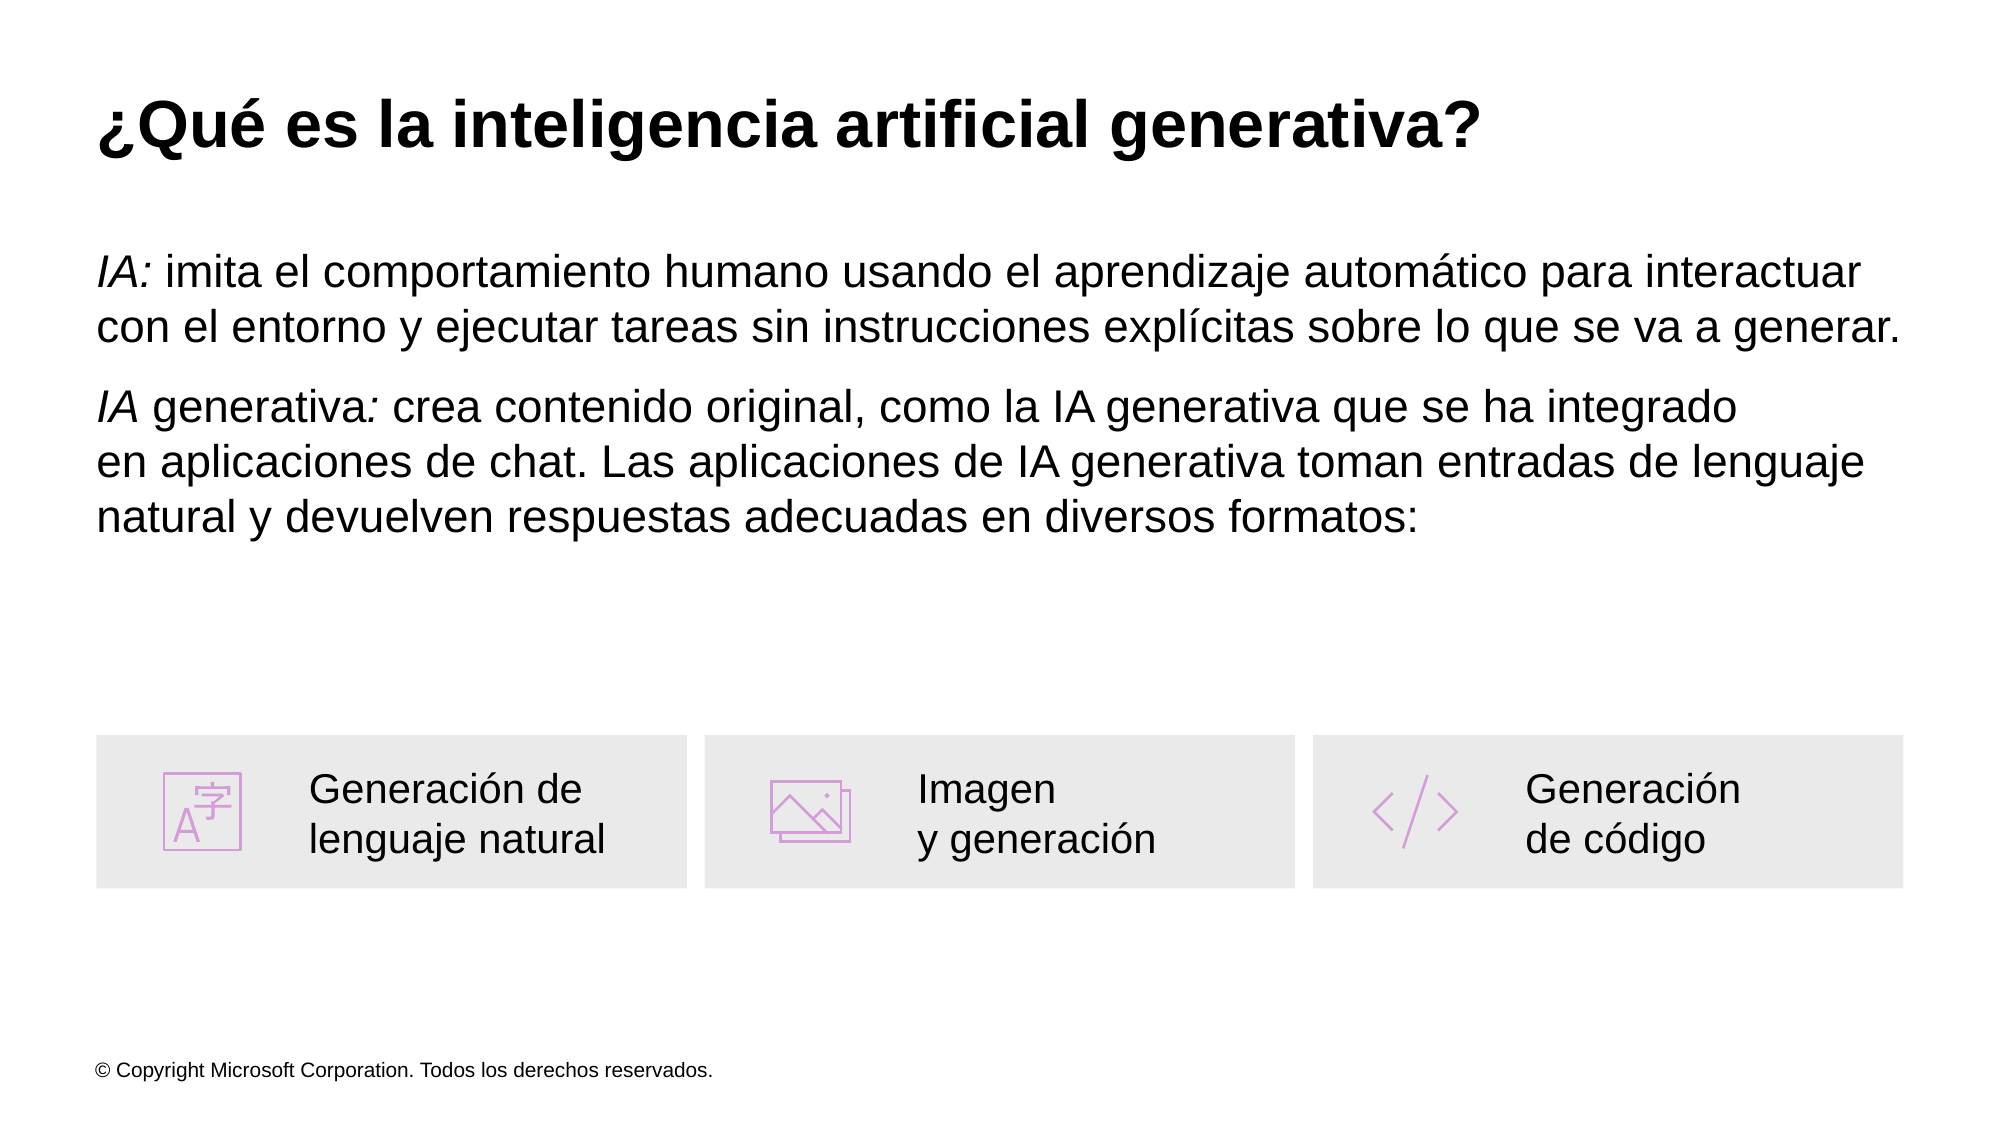

# ¿Qué es la inteligencia artificial generativa?
IA: imita el comportamiento humano usando el aprendizaje automático para interactuar con el entorno y ejecutar tareas sin instrucciones explícitas sobre lo que se va a generar.
IA generativa: crea contenido original, como la IA generativa que se ha integrado
en aplicaciones de chat. Las aplicaciones de IA generativa toman entradas de lenguaje natural y devuelven respuestas adecuadas en diversos formatos:
Generación de lenguaje natural
Imagen
y generación
Generación
de código